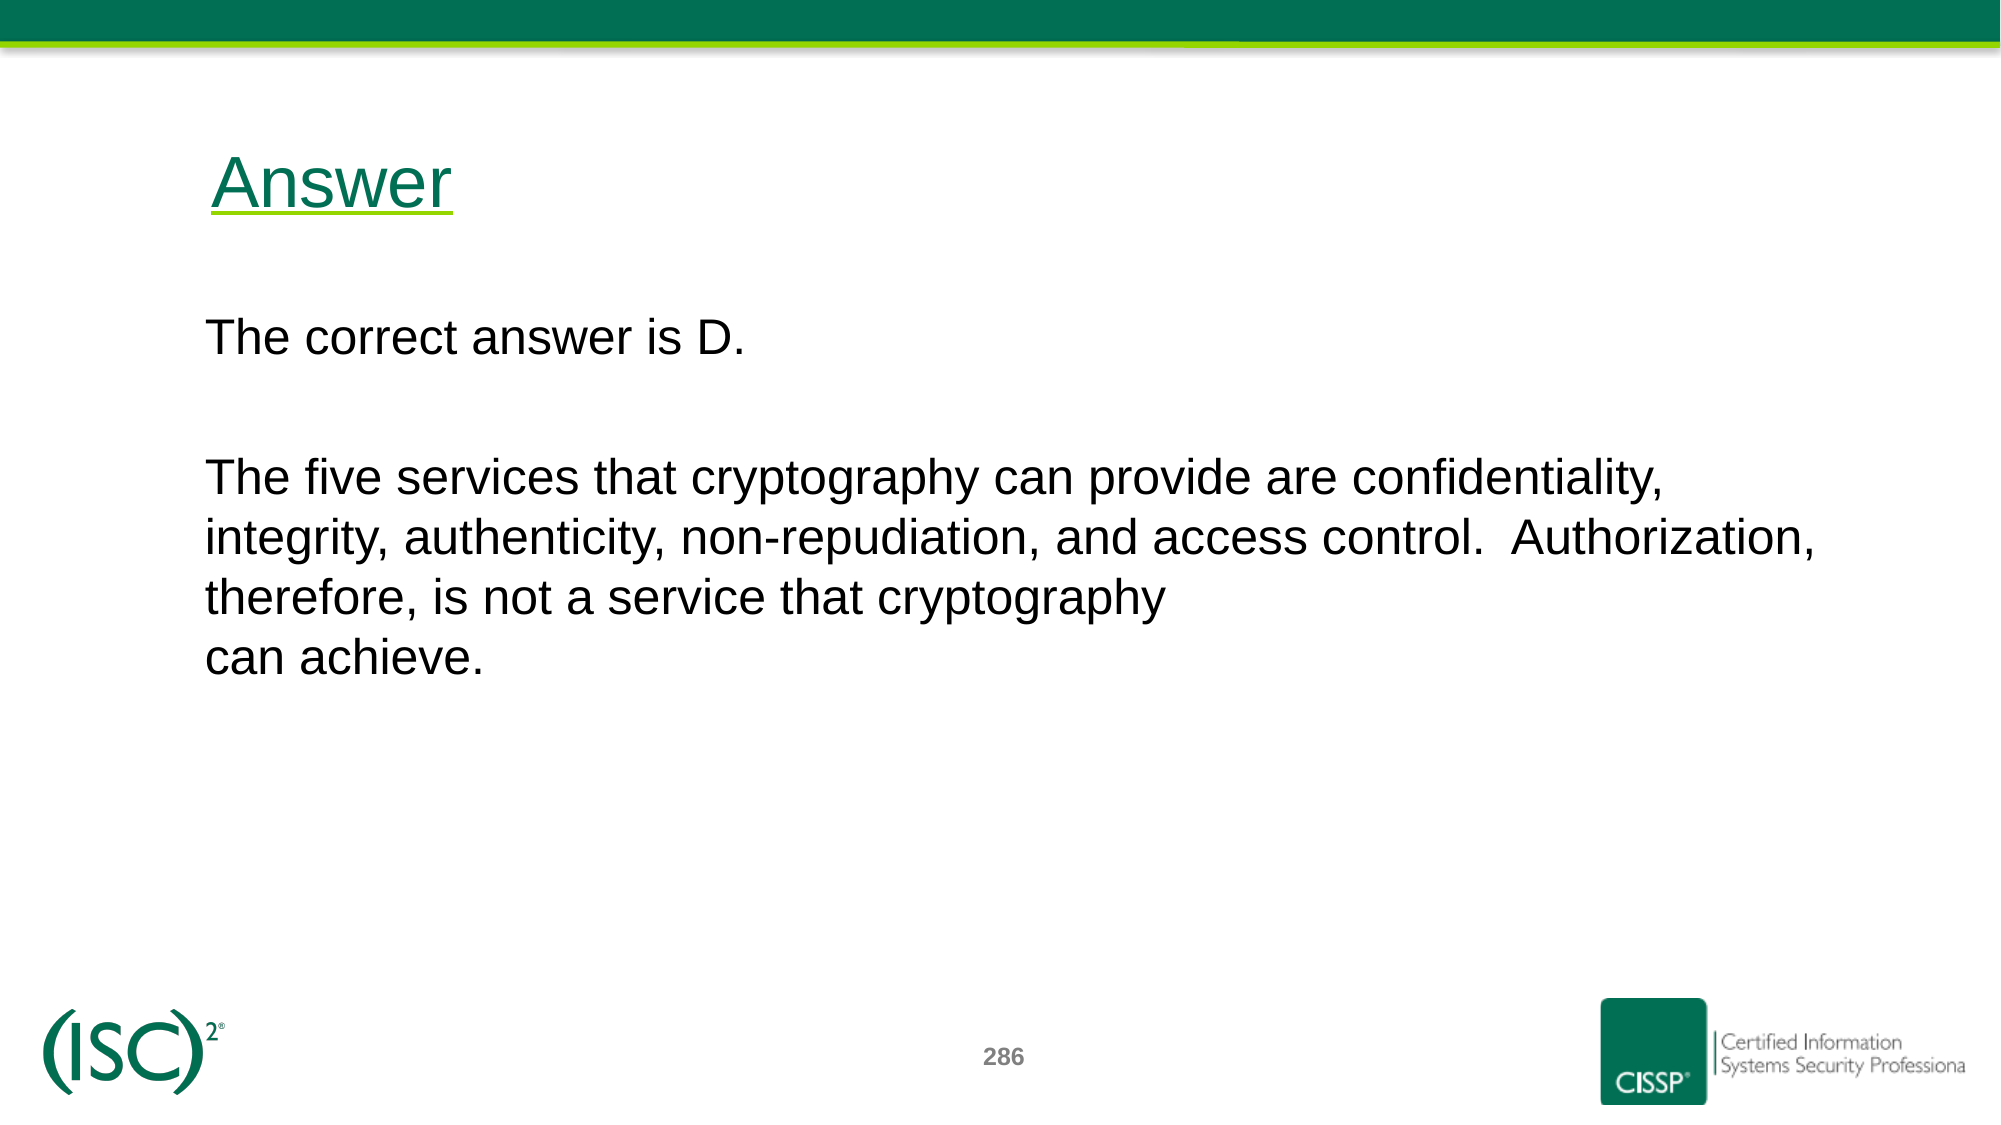

# Answer
The correct answer is D.

The five services that cryptography can provide are confidentiality, integrity, authenticity, non-repudiation, and access control.  Authorization, therefore, is not a service that cryptography
can achieve.